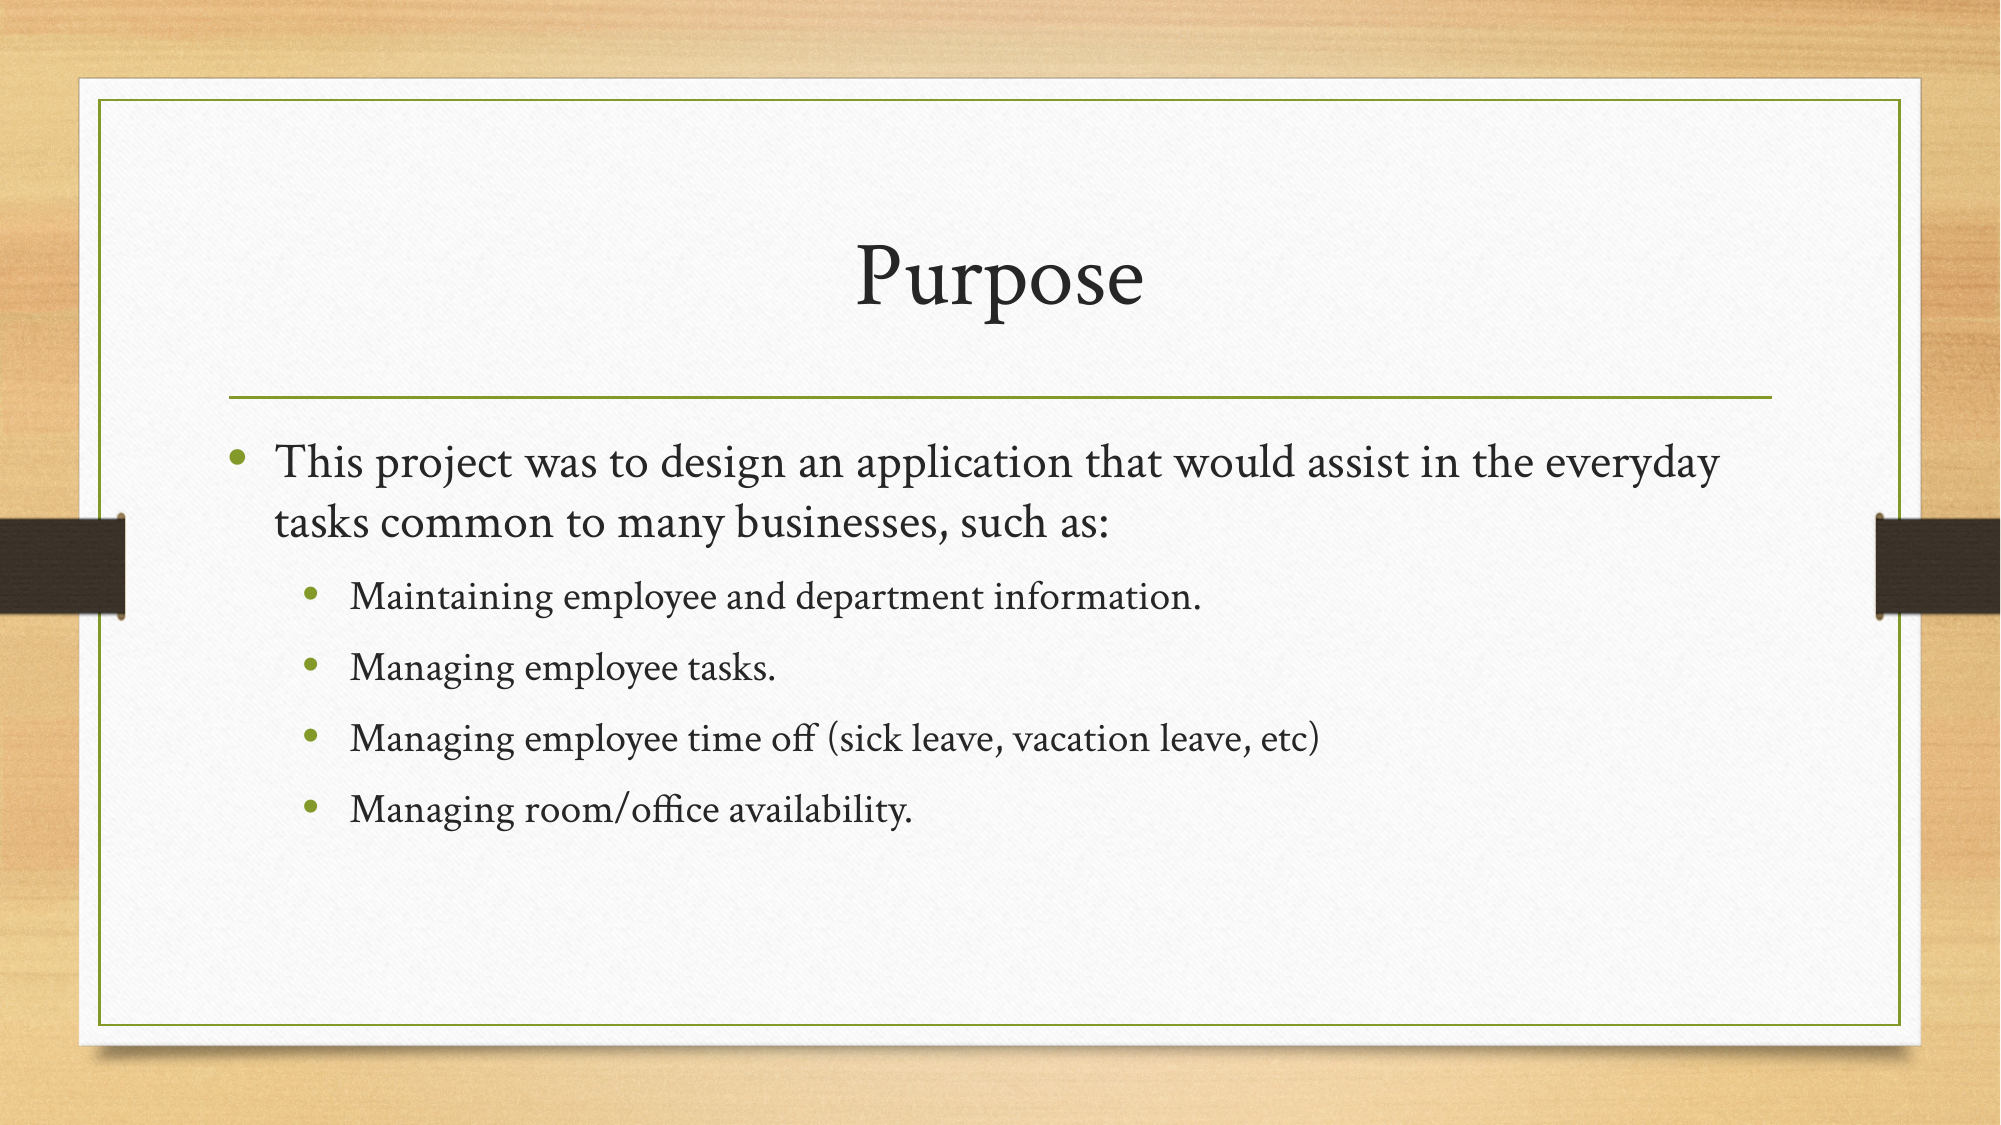

# Purpose
This project was to design an application that would assist in the everyday tasks common to many businesses, such as:
Maintaining employee and department information.
Managing employee tasks.
Managing employee time off (sick leave, vacation leave, etc)
Managing room/office availability.